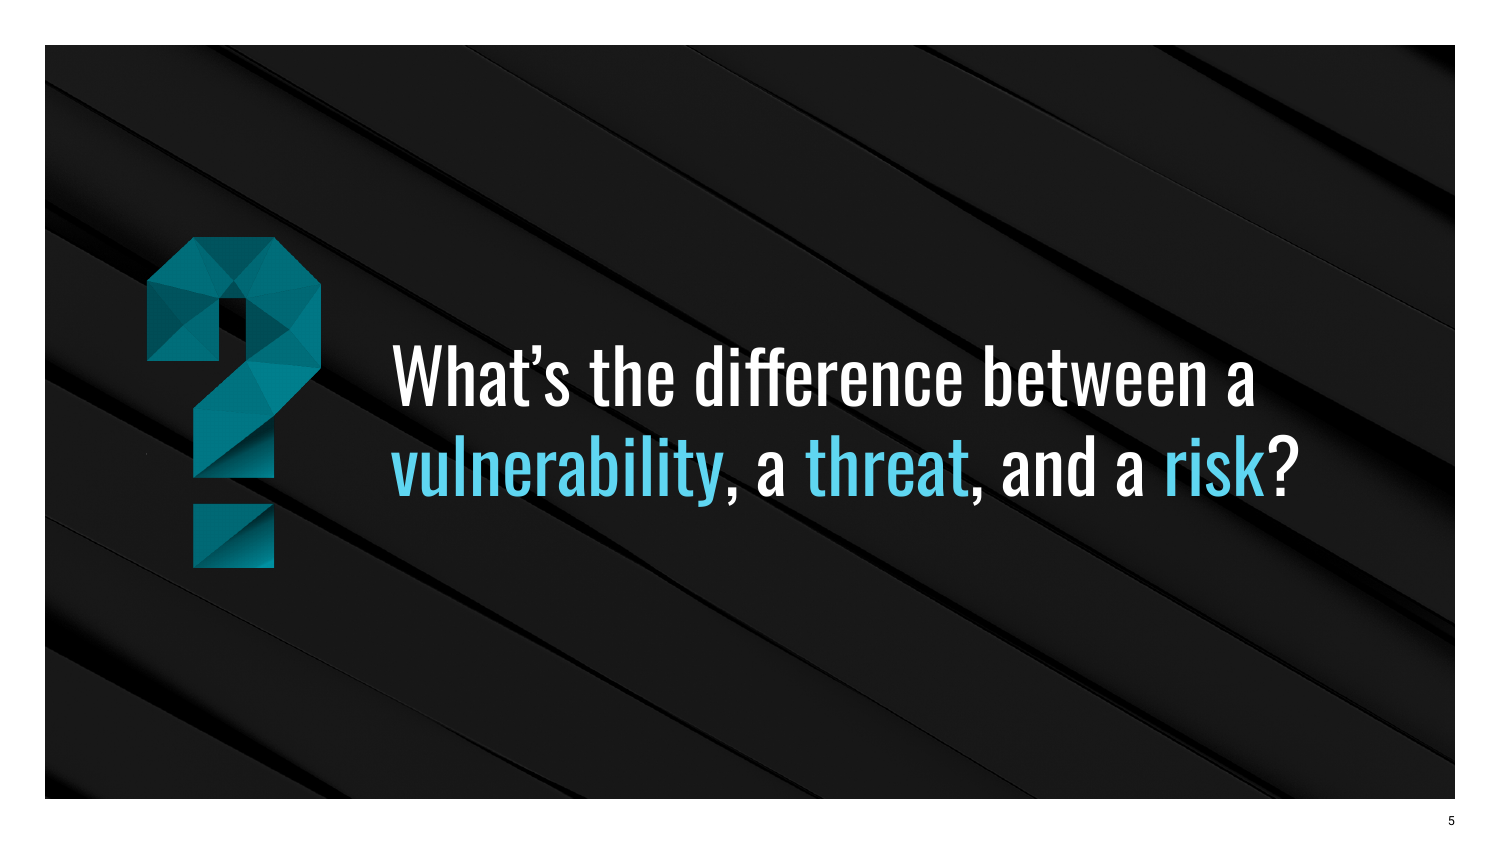

# What’s the difference between a vulnerability, a threat, and a risk?

5